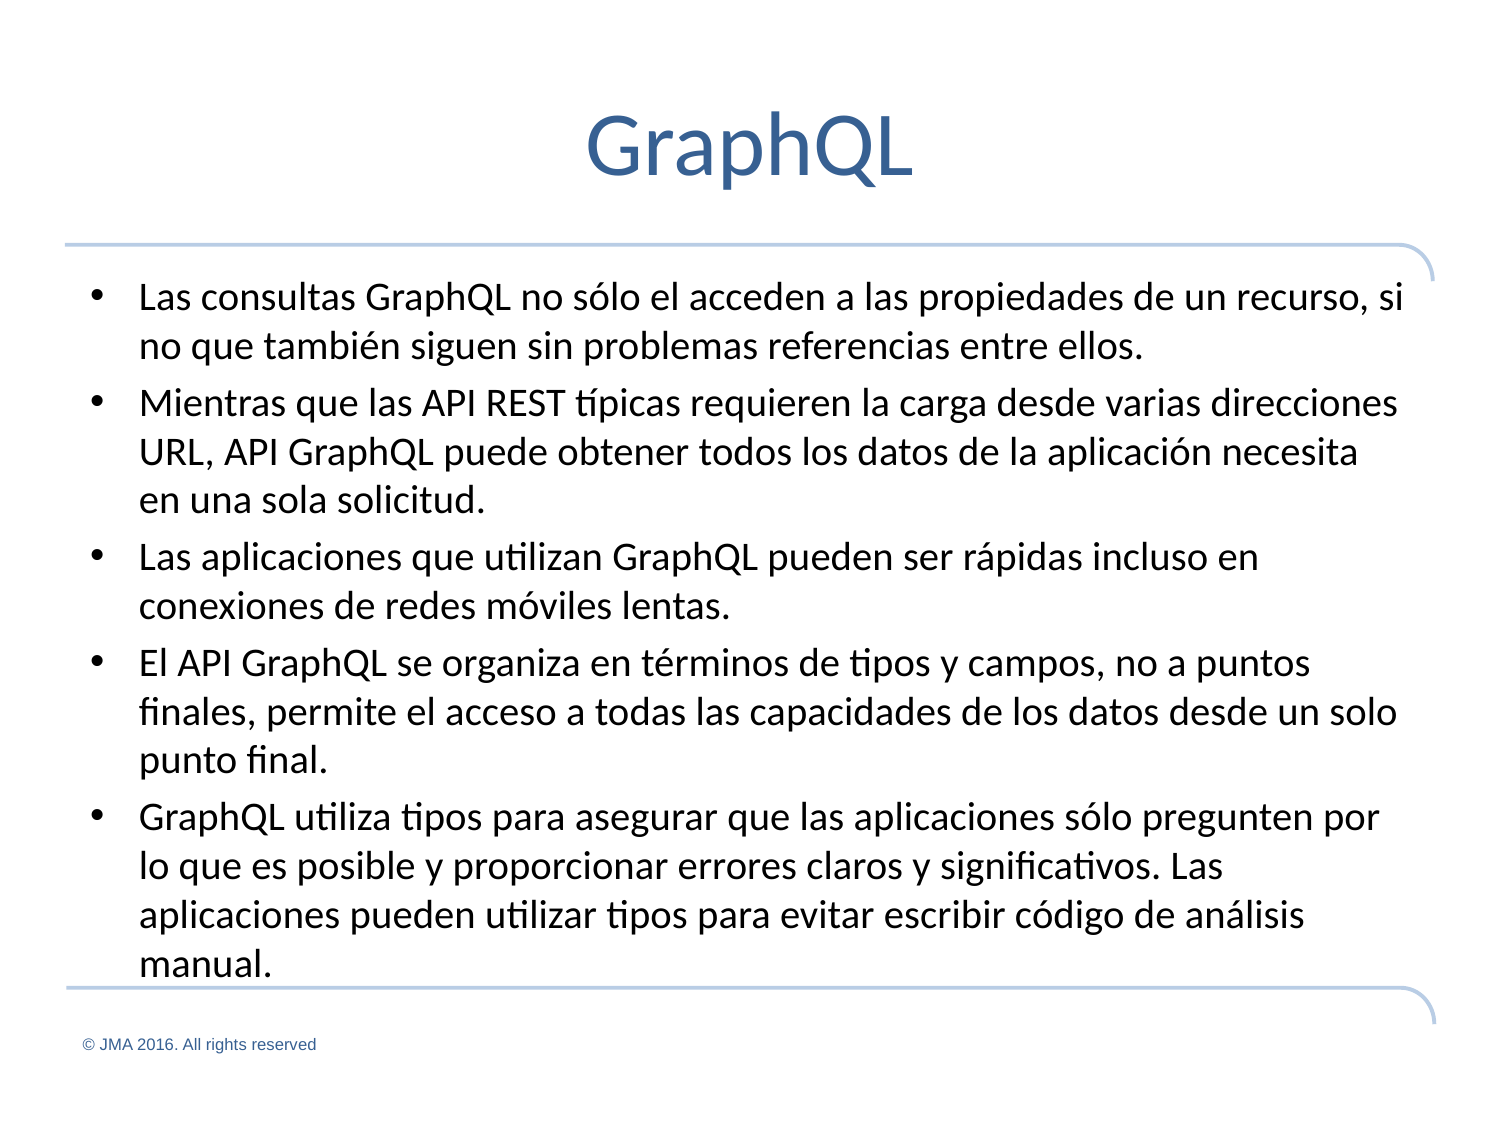

# GraphQL
Las consultas GraphQL no sólo el acceden a las propiedades de un recurso, si no que también siguen sin problemas referencias entre ellos.
Mientras que las API REST típicas requieren la carga desde varias direcciones URL, API GraphQL puede obtener todos los datos de la aplicación necesita en una sola solicitud.
Las aplicaciones que utilizan GraphQL pueden ser rápidas incluso en conexiones de redes móviles lentas.
El API GraphQL se organiza en términos de tipos y campos, no a puntos finales, permite el acceso a todas las capacidades de los datos desde un solo punto final.
GraphQL utiliza tipos para asegurar que las aplicaciones sólo pregunten por lo que es posible y proporcionar errores claros y significativos. Las aplicaciones pueden utilizar tipos para evitar escribir código de análisis manual.